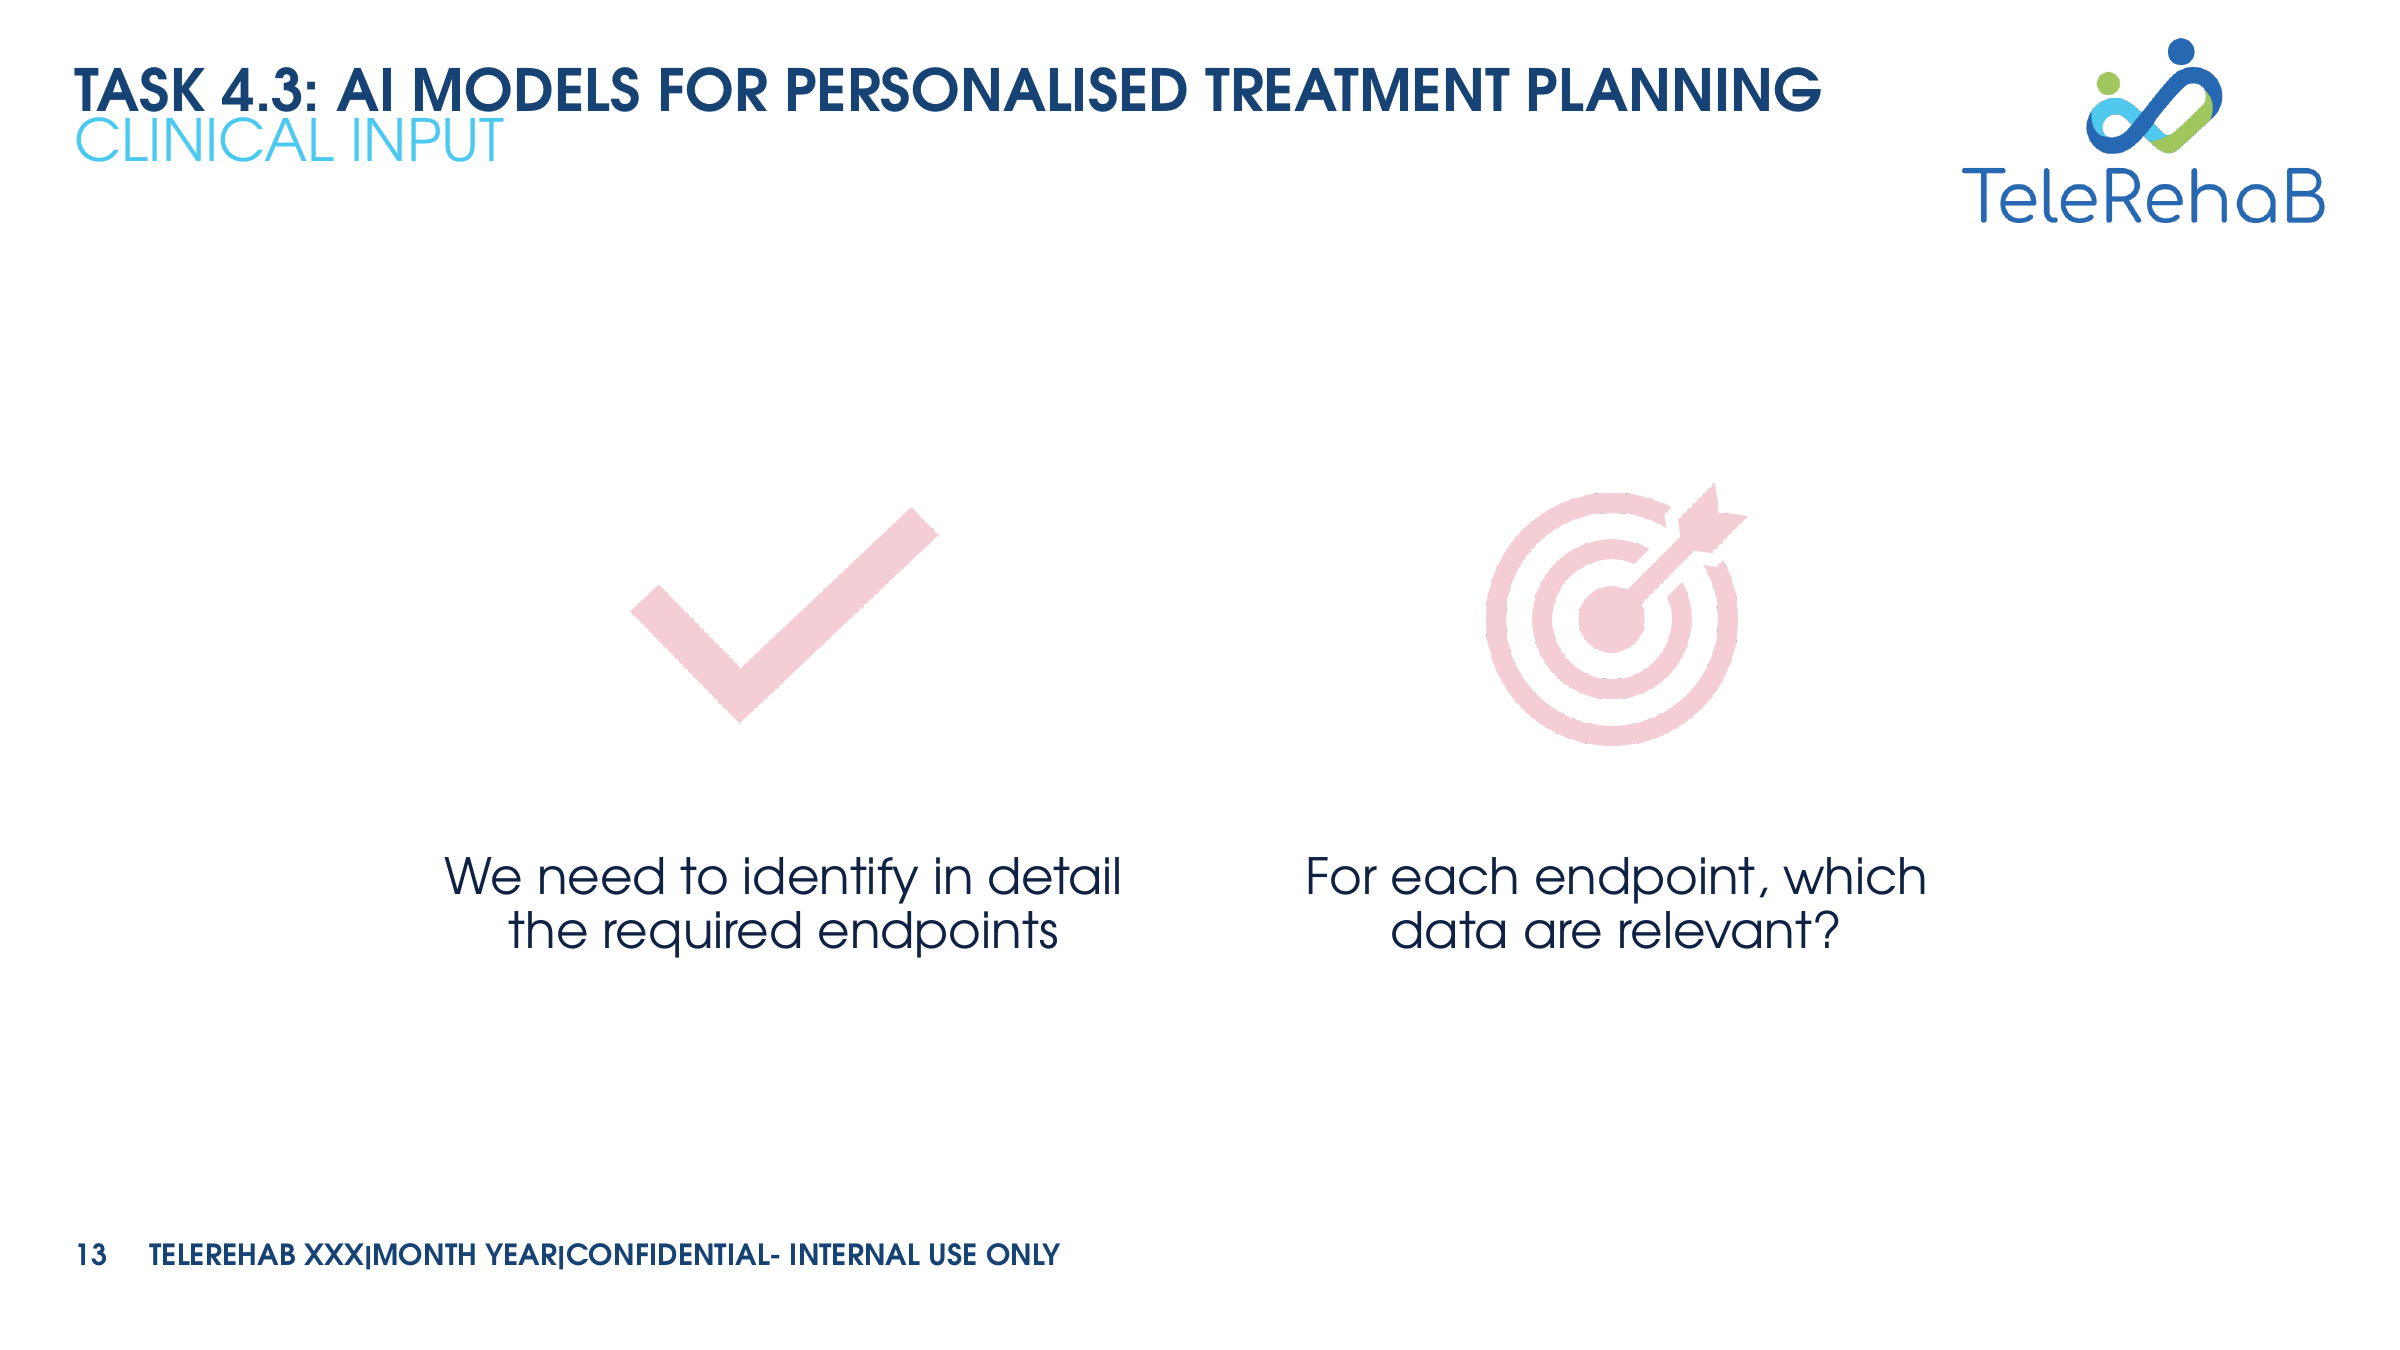

# Task 4.3: AI models for personalised treatment planning
Clinical Input
We need to identify in detail the required endpoints
For each endpoint, which data are relevant?
13
TELEREHAB XXX|MONTH YEAR|CONFIDENTIAL- INTERNAL USE ONLY